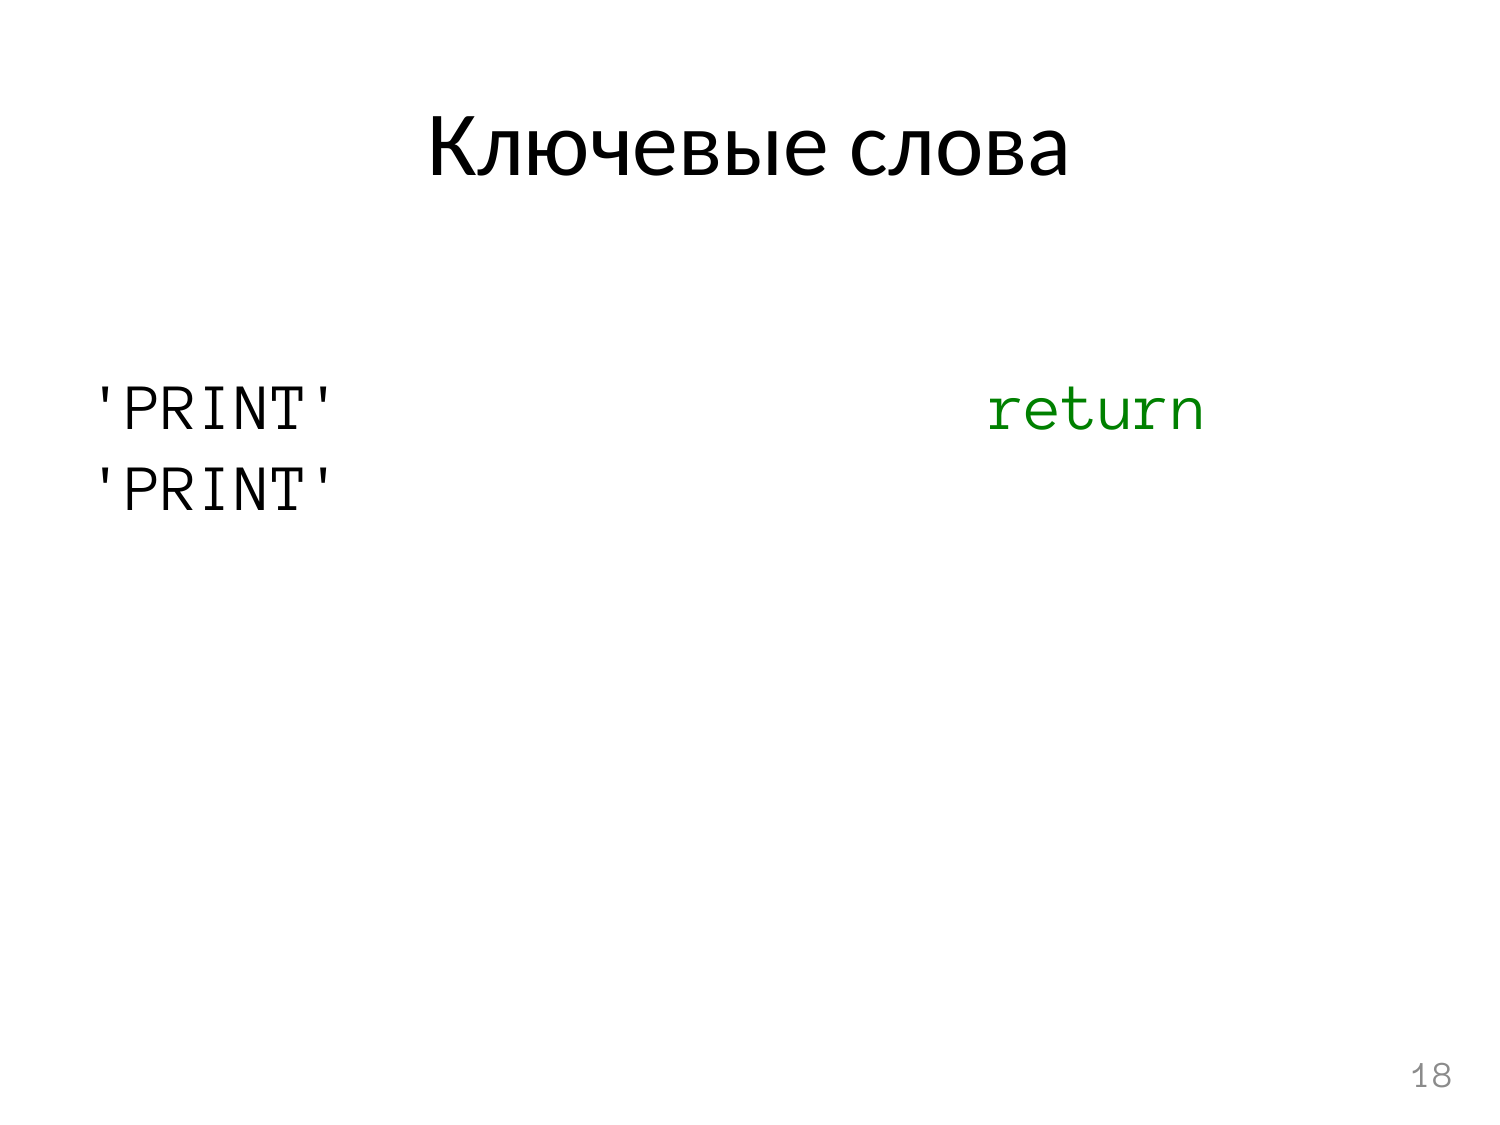

# Ключевые слова

'PRINT'					return 'PRINT'
18